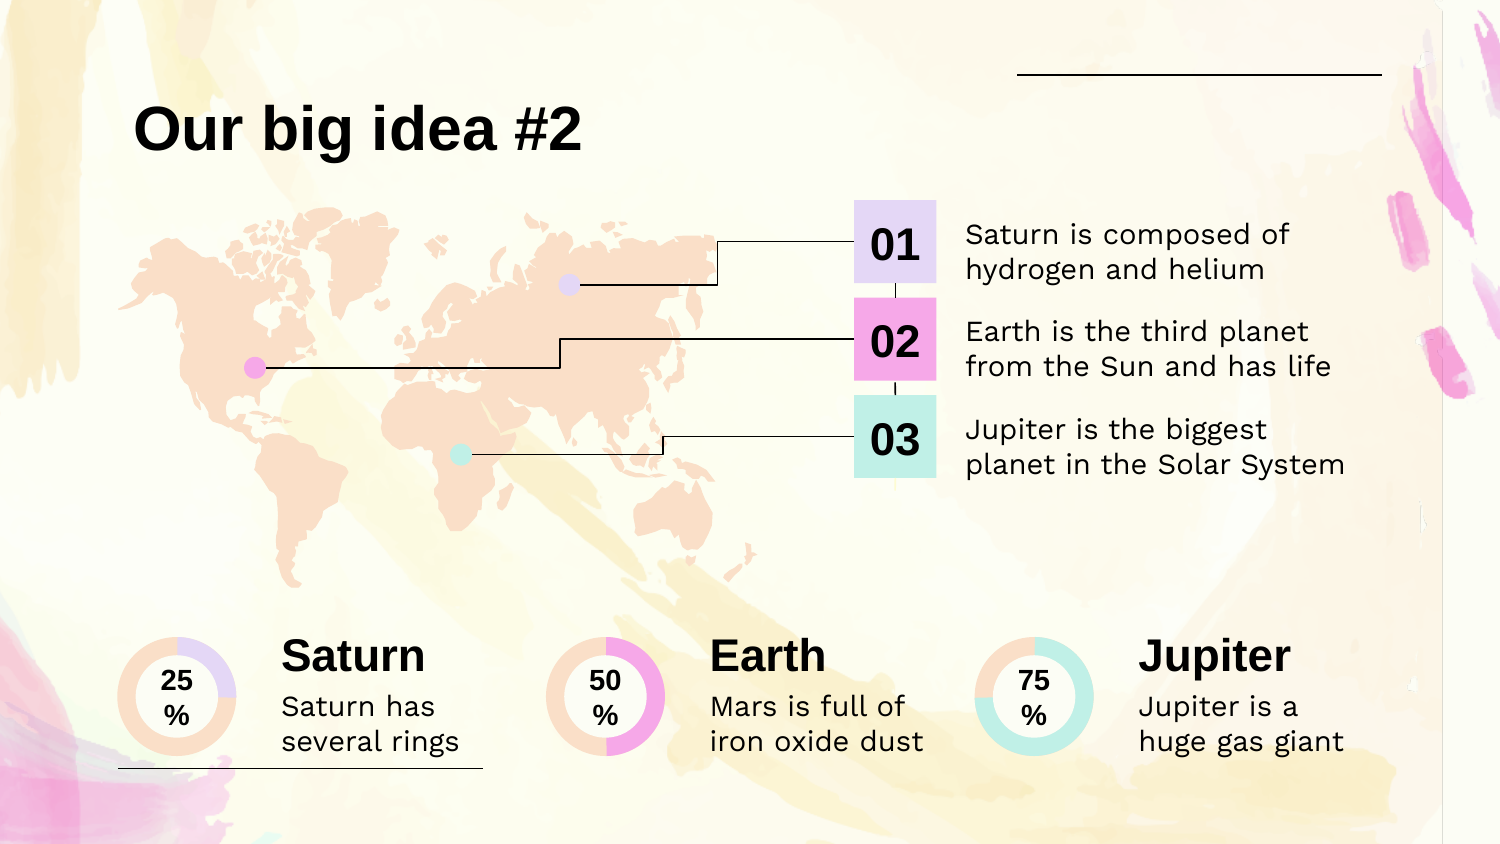

# Our big idea #2
01
Saturn is composed of hydrogen and helium

02
Earth is the third planet from the Sun and has life

03
Jupiter is the biggest planet in the Solar System

Jupiter
Saturn
Earth
75%
25%
50%
Jupiter is a huge gas giant
Saturn has several rings
Mars is full of iron oxide dust